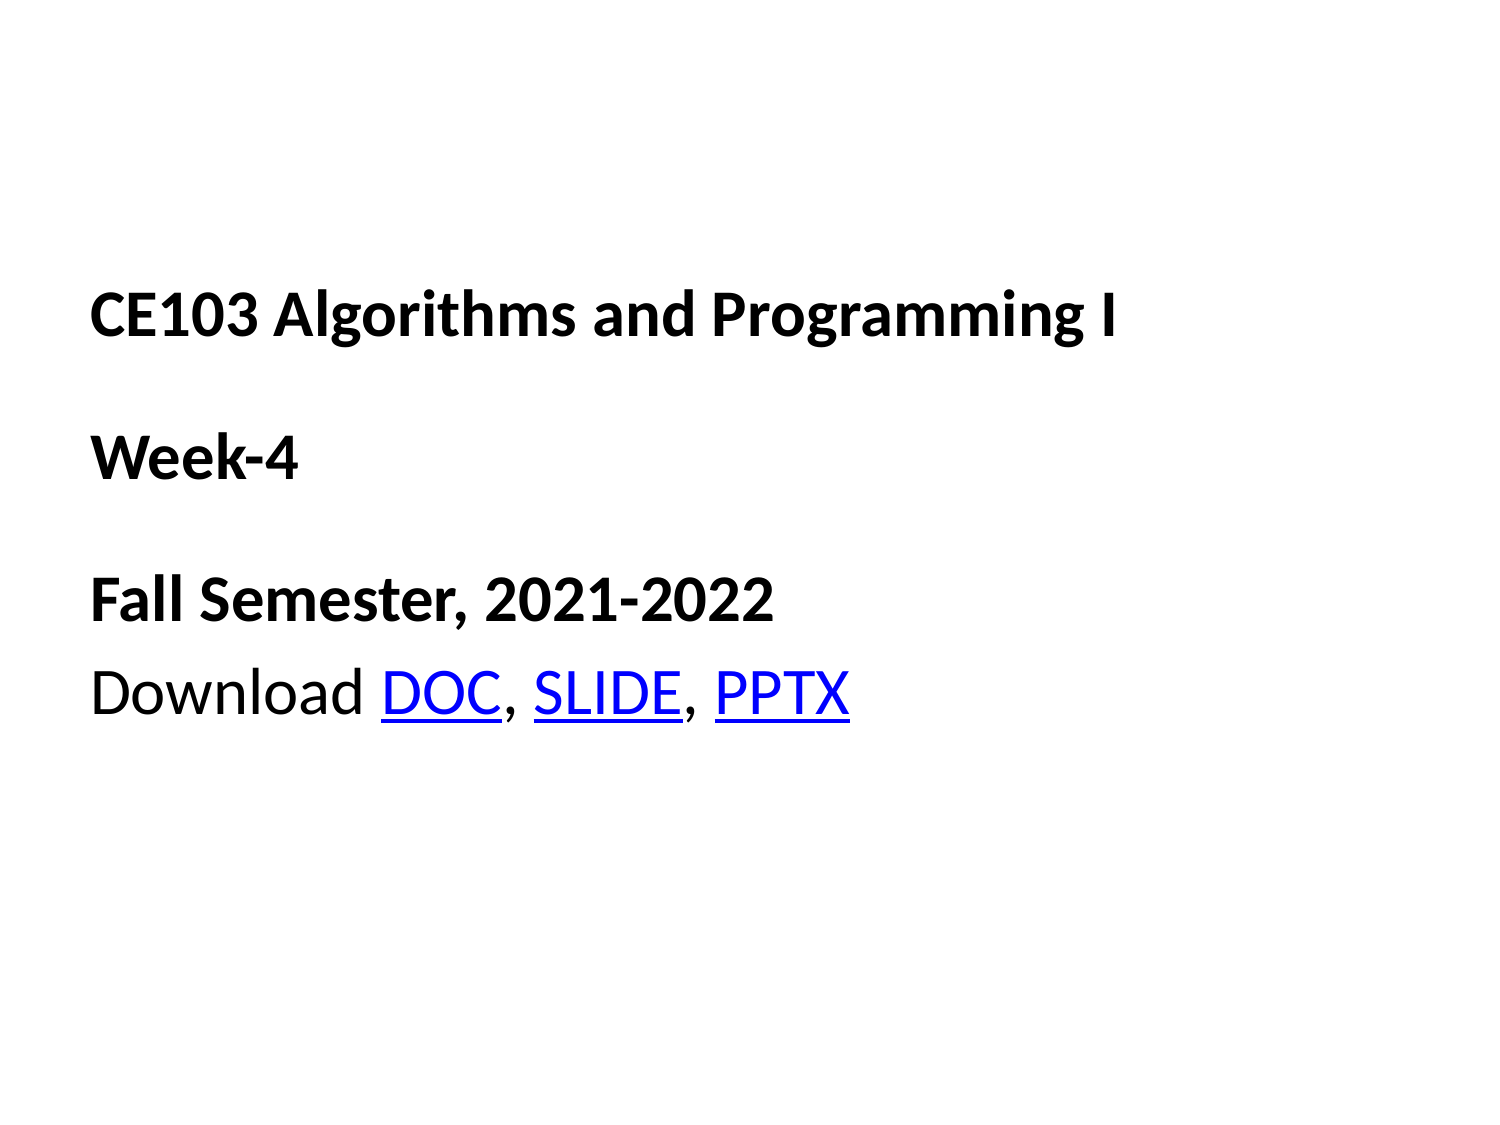

CE103 Algorithms and Programming I
Week-4
Fall Semester, 2021-2022
Download DOC, SLIDE, PPTX